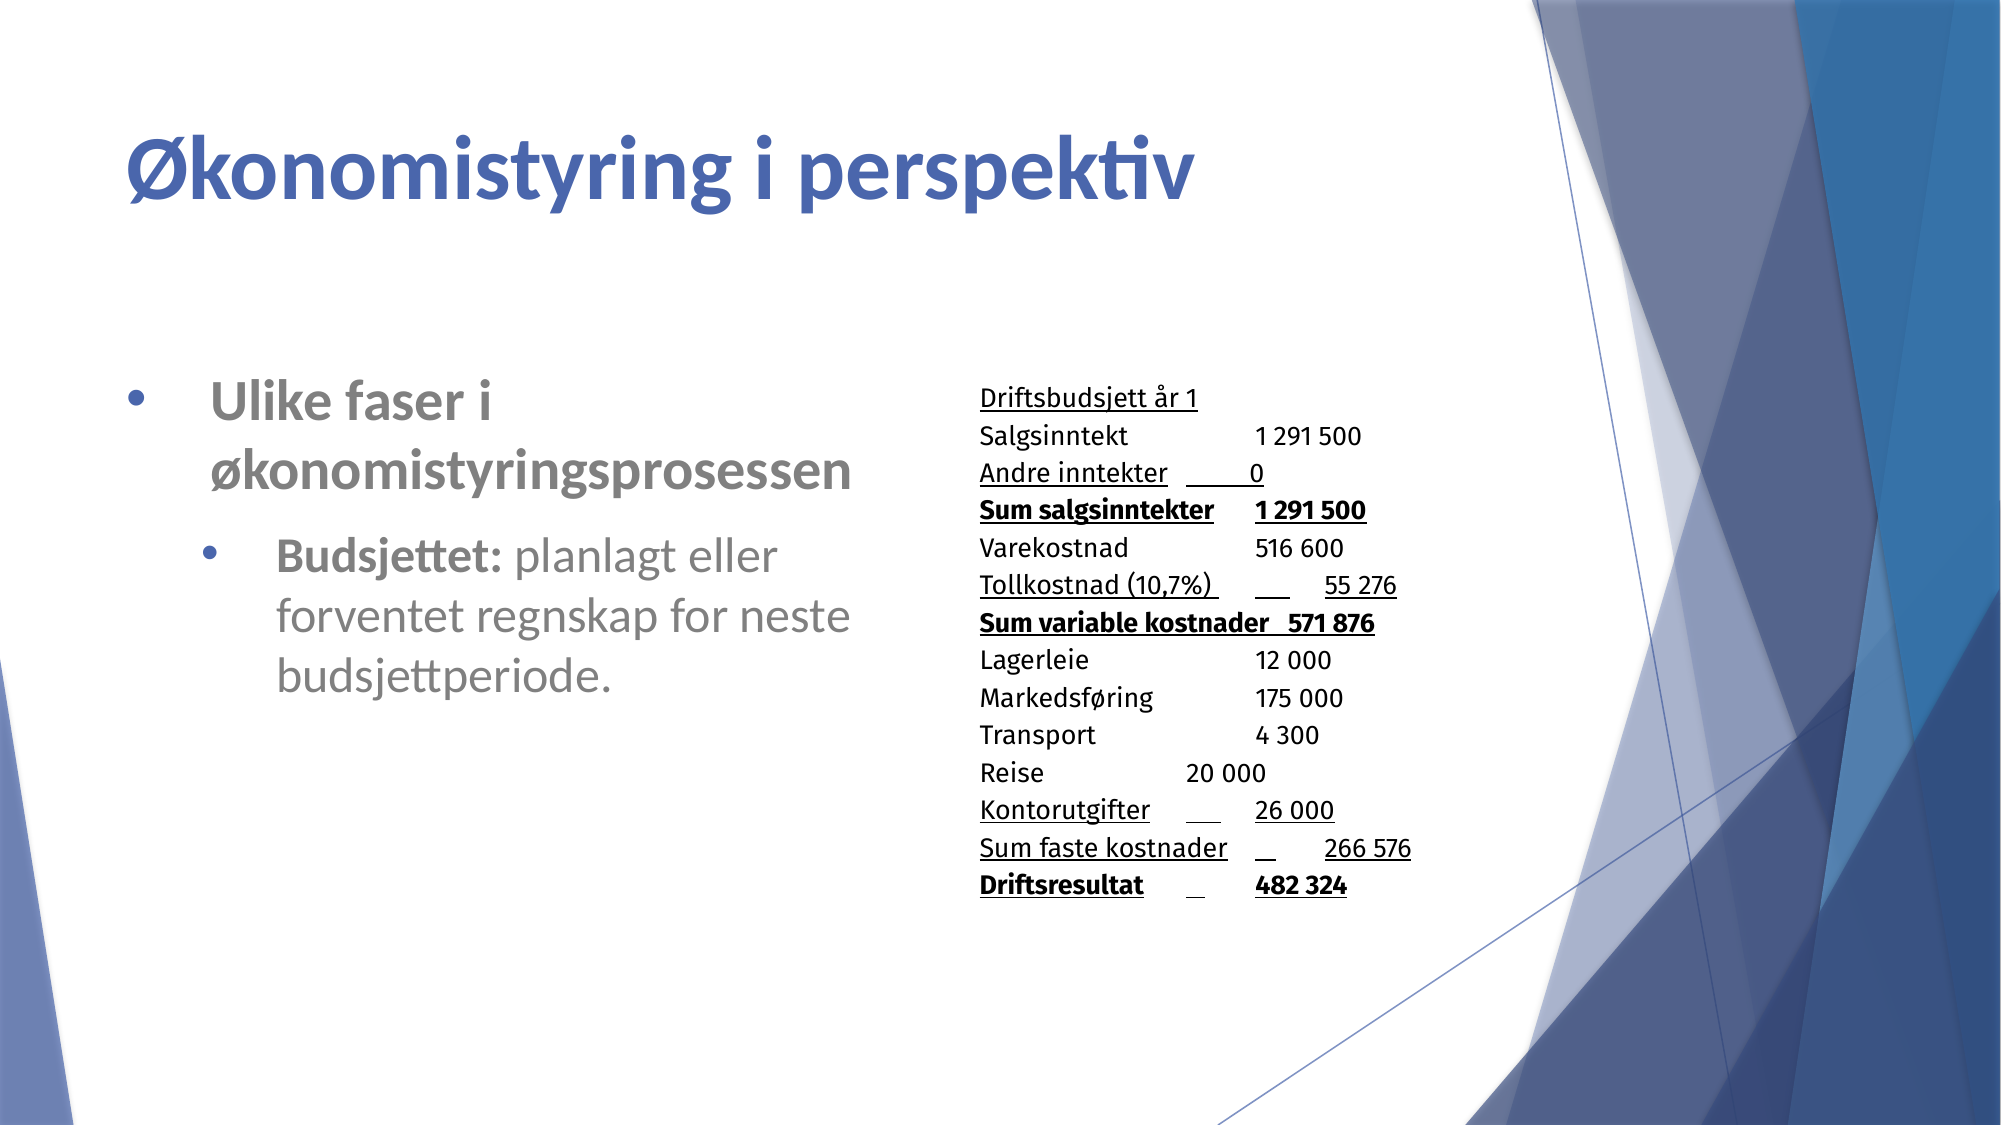

# Økonomistyring i perspektiv
Ulike faser i økonomistyringsprosessen
Budsjettet: planlagt eller forventet regnskap for neste budsjettperiode.

Driftsbudsjett år 1
Salgsinntekt  	 		1 291 500
Andre inntekter		         0
Sum salgsinntekter		1 291 500
Varekostnad		   	516 600
Tollkostnad (10,7%) 	     	55 276
Sum variable kostnader   571 876
Lagerleie		              	12 000
Markedsføring   		   	175 000
Transport		              	4 300
Reise			              	20 000
Kontorutgifter		     	26 000
Sum faste kostnader	   	266 576
Driftsresultat		   	482 324